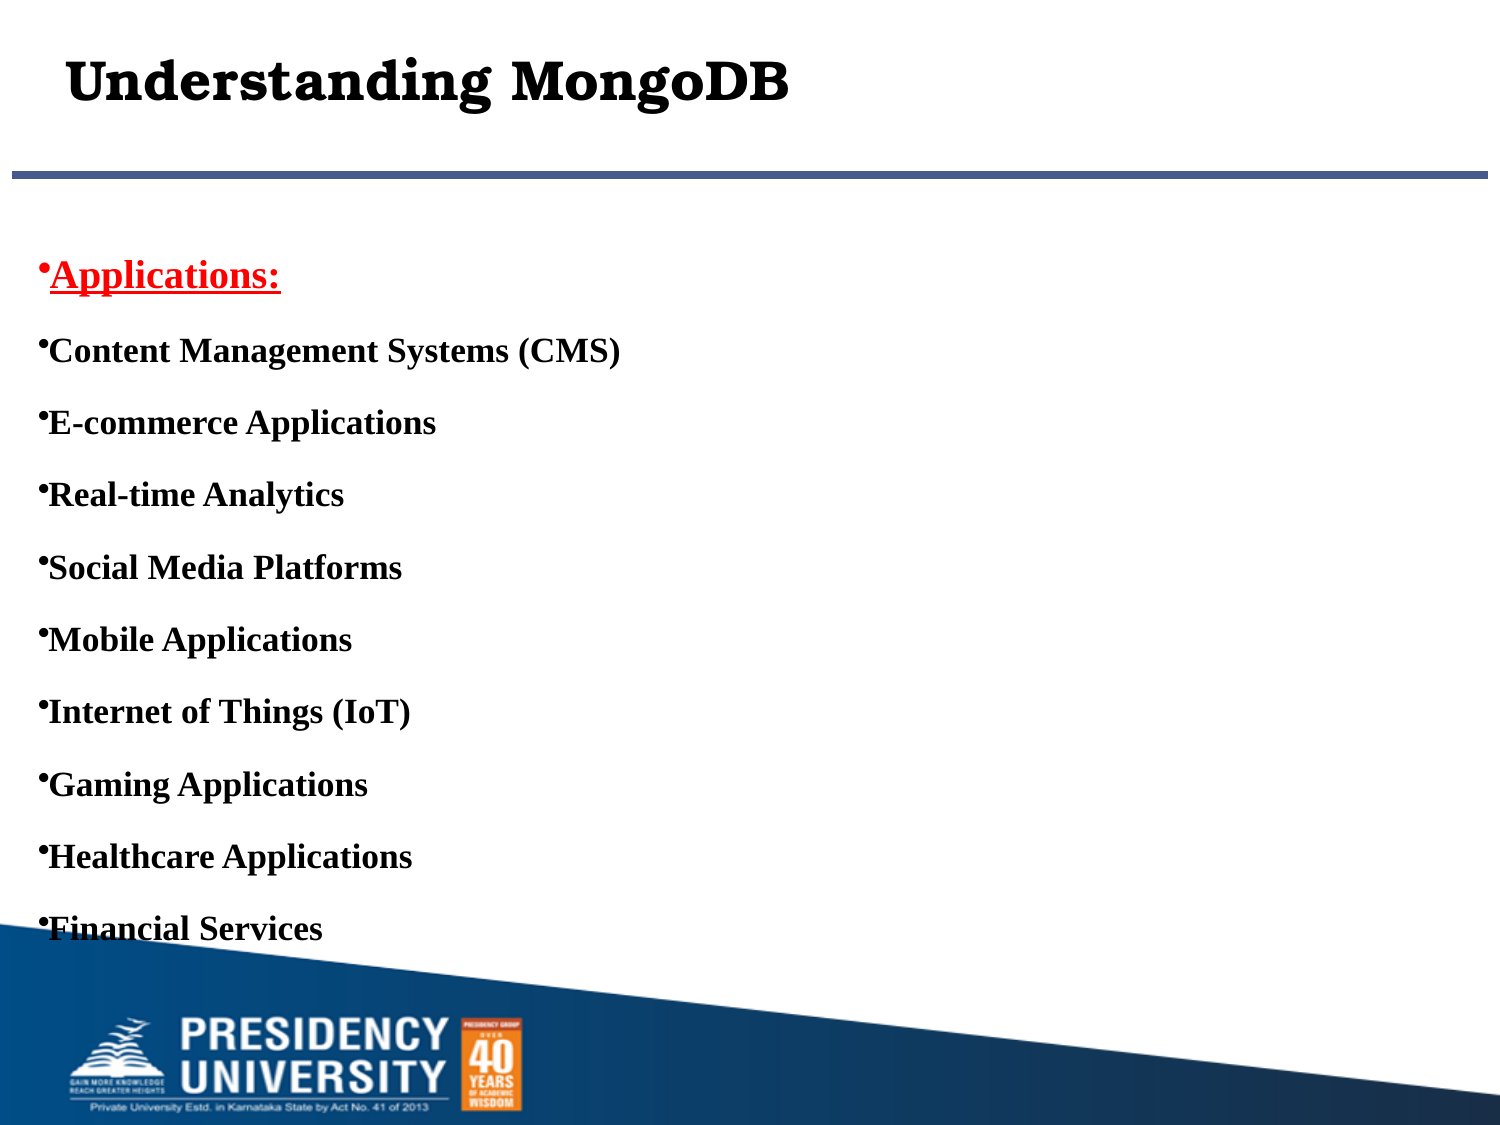

# Understanding MongoDB
Applications:
Content Management Systems (CMS)
E-commerce Applications
Real-time Analytics
Social Media Platforms
Mobile Applications
Internet of Things (IoT)
Gaming Applications
Healthcare Applications
Financial Services